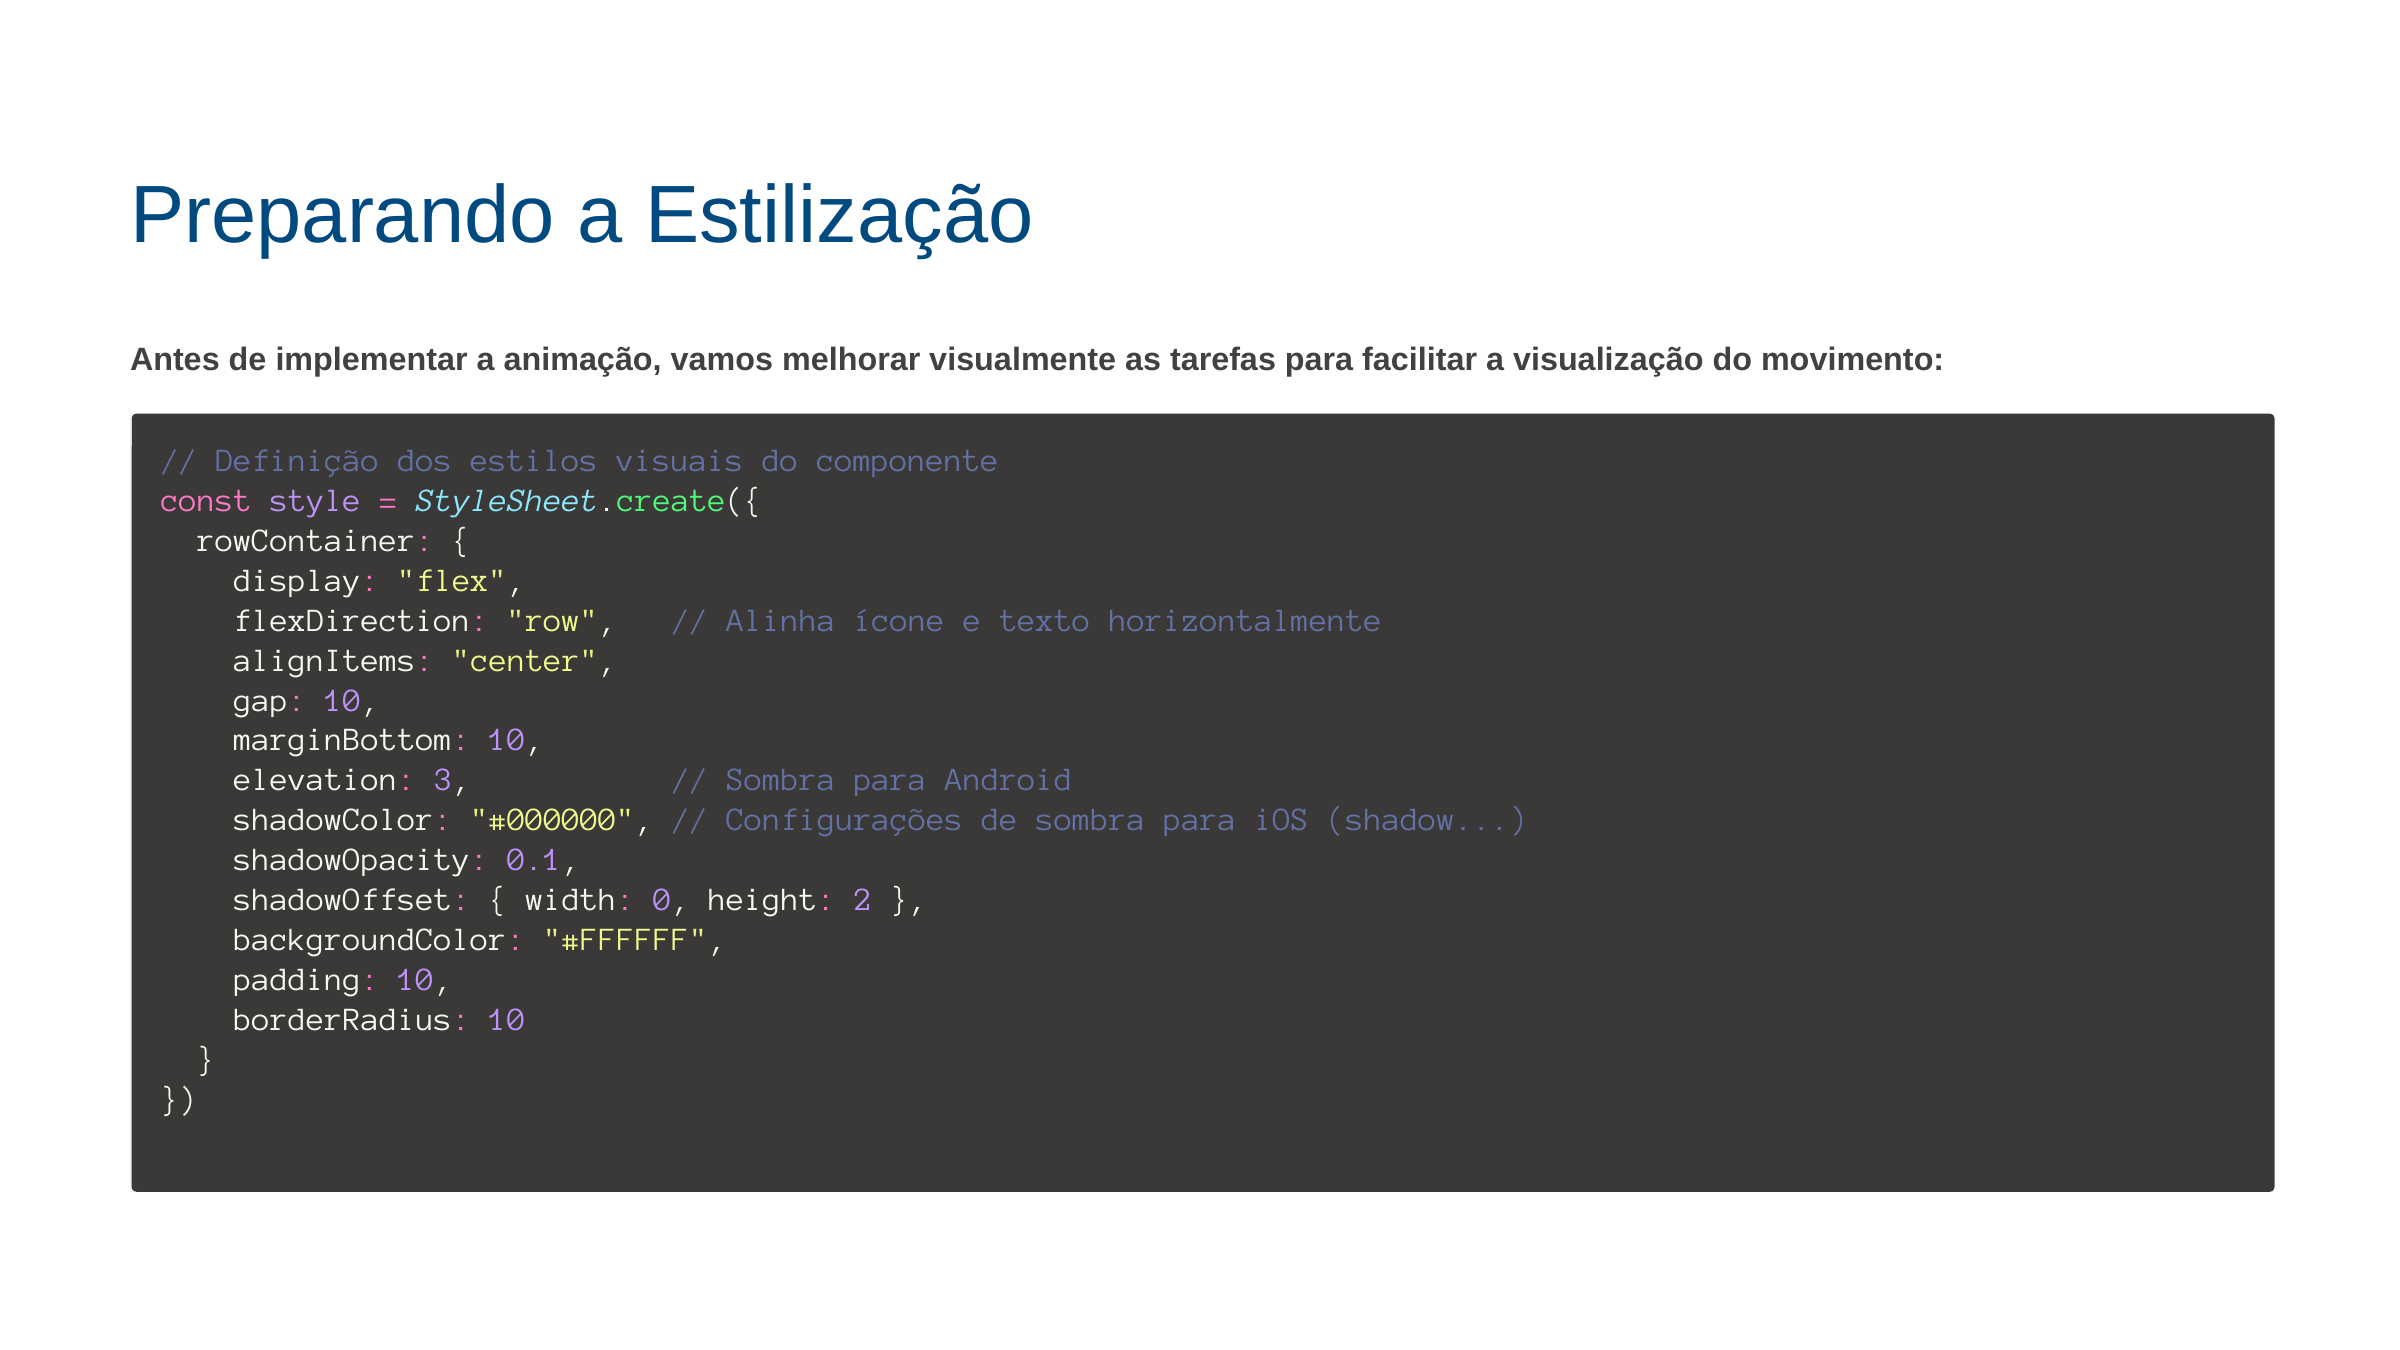

Preparando a Estilização
Antes de implementar a animação, vamos melhorar visualmente as tarefas para facilitar a visualização do movimento:

// Definição dos estilos visuais do componente
const style = StyleSheet.create({
  rowContainer: {
    display: "flex",
    flexDirection: "row",   // Alinha ícone e texto horizontalmente
    alignItems: "center",
    gap: 10,
    marginBottom: 10,
    elevation: 3,           // Sombra para Android
    shadowColor: "#000000", // Configurações de sombra para iOS (shadow...)
    shadowOpacity: 0.1,
    shadowOffset: { width: 0, height: 2 },
    backgroundColor: "#FFFFFF",
    padding: 10,
    borderRadius: 10
  }
})